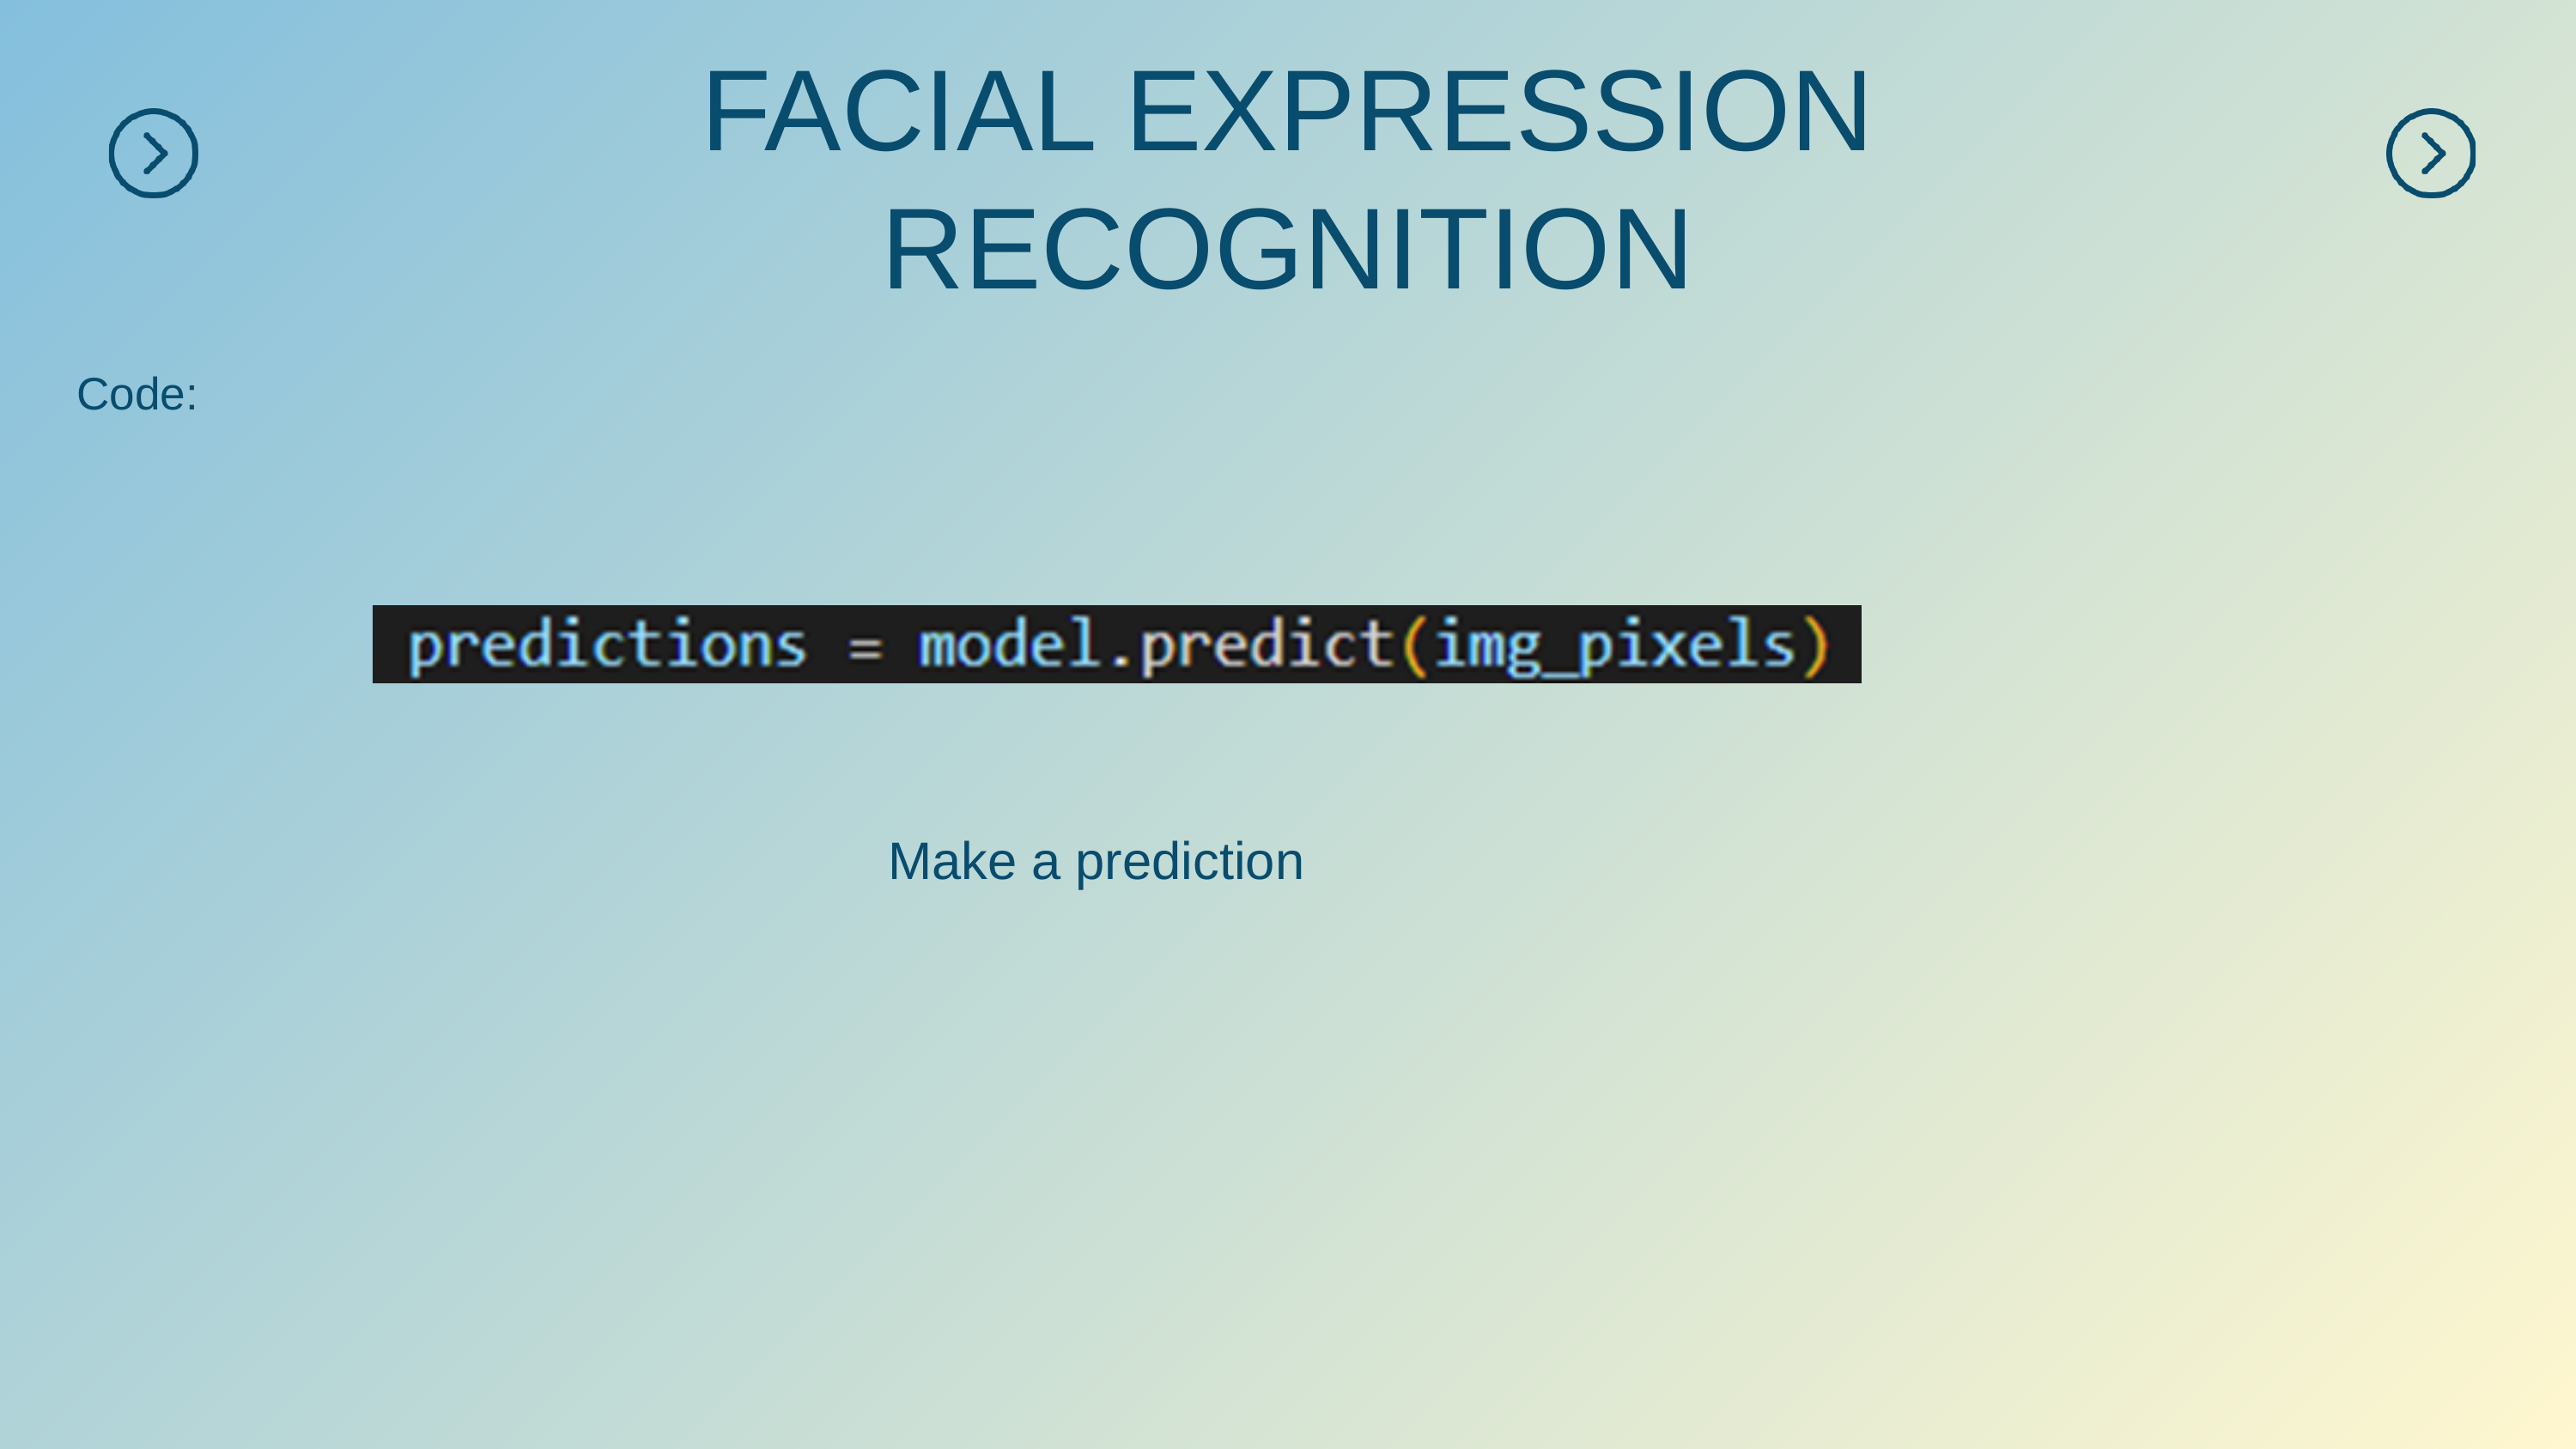

FACIAL EXPRESSION RECOGNITION

Code:

Make a prediction